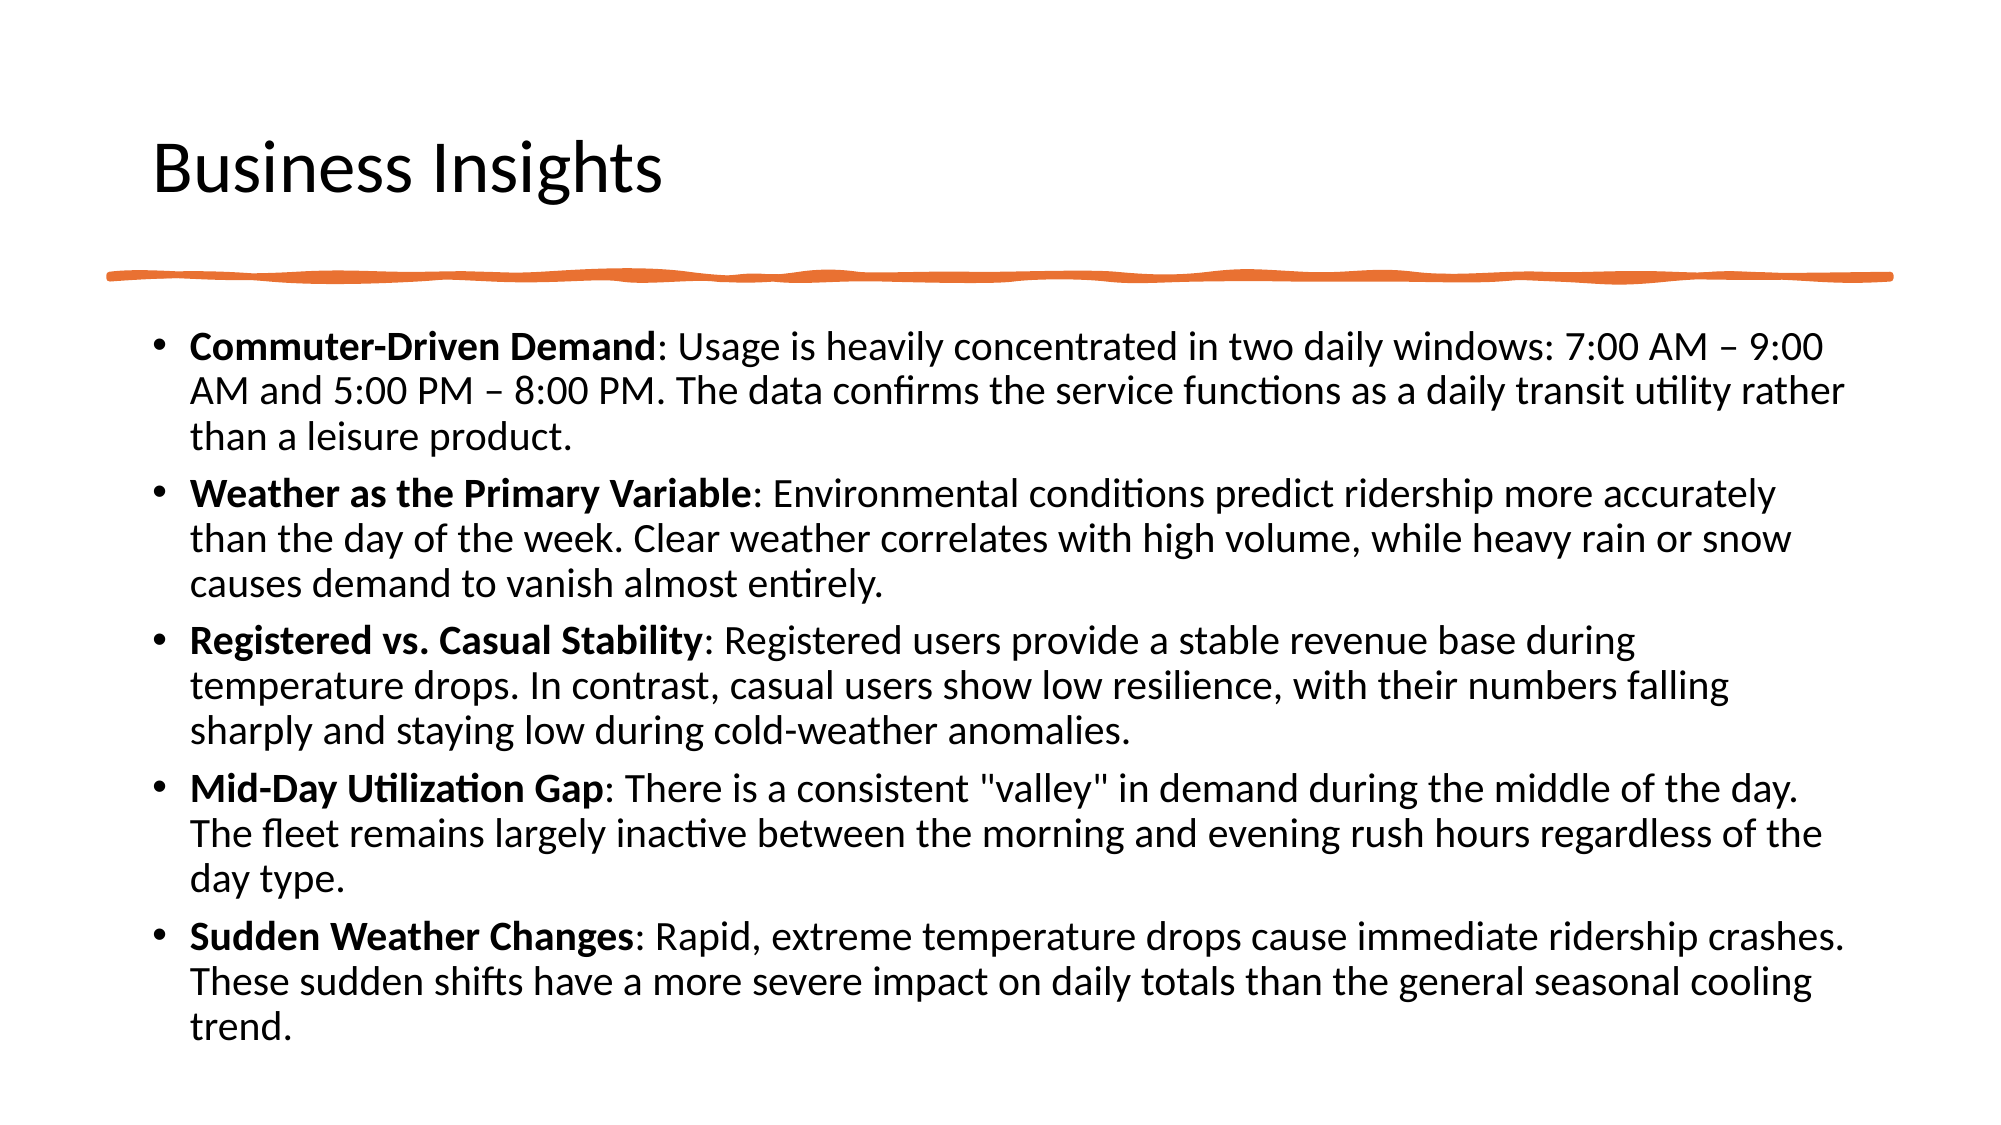

# Business Insights

Commuter-Driven Demand: Usage is heavily concentrated in two daily windows: 7:00 AM – 9:00 AM and 5:00 PM – 8:00 PM. The data confirms the service functions as a daily transit utility rather than a leisure product.
Weather as the Primary Variable: Environmental conditions predict ridership more accurately than the day of the week. Clear weather correlates with high volume, while heavy rain or snow causes demand to vanish almost entirely.
Registered vs. Casual Stability: Registered users provide a stable revenue base during temperature drops. In contrast, casual users show low resilience, with their numbers falling sharply and staying low during cold-weather anomalies.
Mid-Day Utilization Gap: There is a consistent "valley" in demand during the middle of the day. The fleet remains largely inactive between the morning and evening rush hours regardless of the day type.
Sudden Weather Changes: Rapid, extreme temperature drops cause immediate ridership crashes. These sudden shifts have a more severe impact on daily totals than the general seasonal cooling trend.